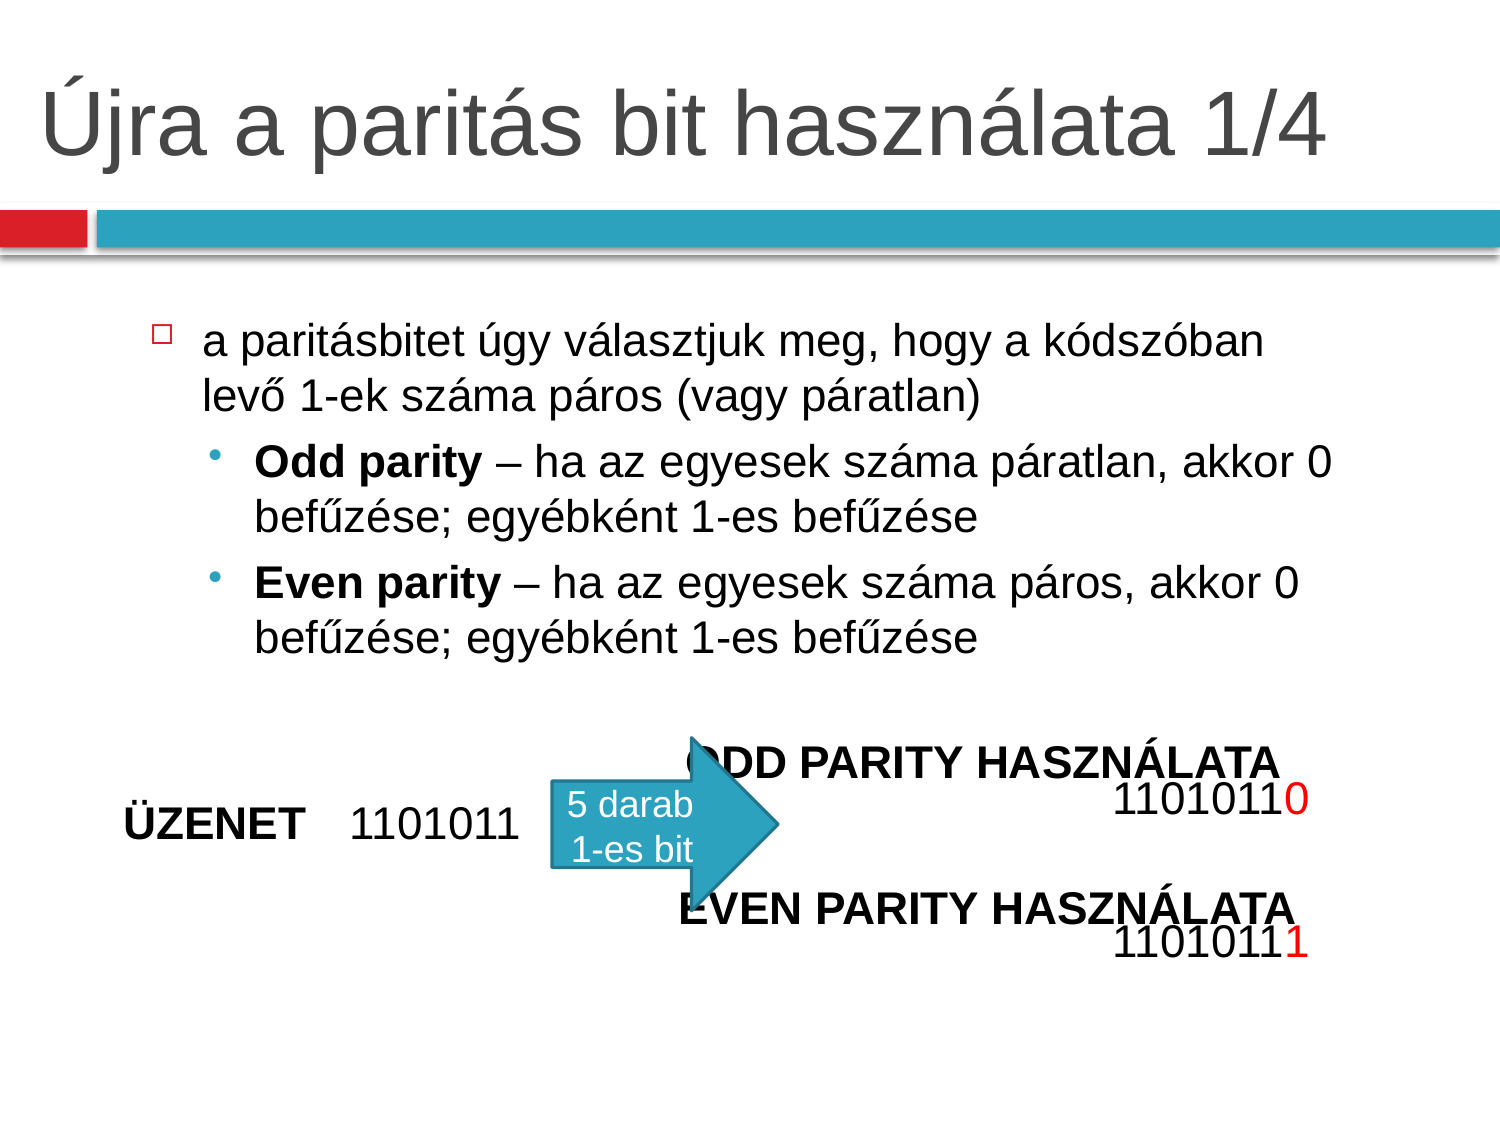

# Újra a paritás bit használata 1/4
a paritásbitet úgy választjuk meg, hogy a kódszóban levő 1-ek száma páros (vagy páratlan)
Odd parity – ha az egyesek száma páratlan, akkor 0 befűzése; egyébként 1-es befűzése
Even parity – ha az egyesek száma páros, akkor 0 befűzése; egyébként 1-es befűzése
Odd parity használata

11010110
5 darab
1-es bit
Üzenet
1101011
Even parity használata
11010111